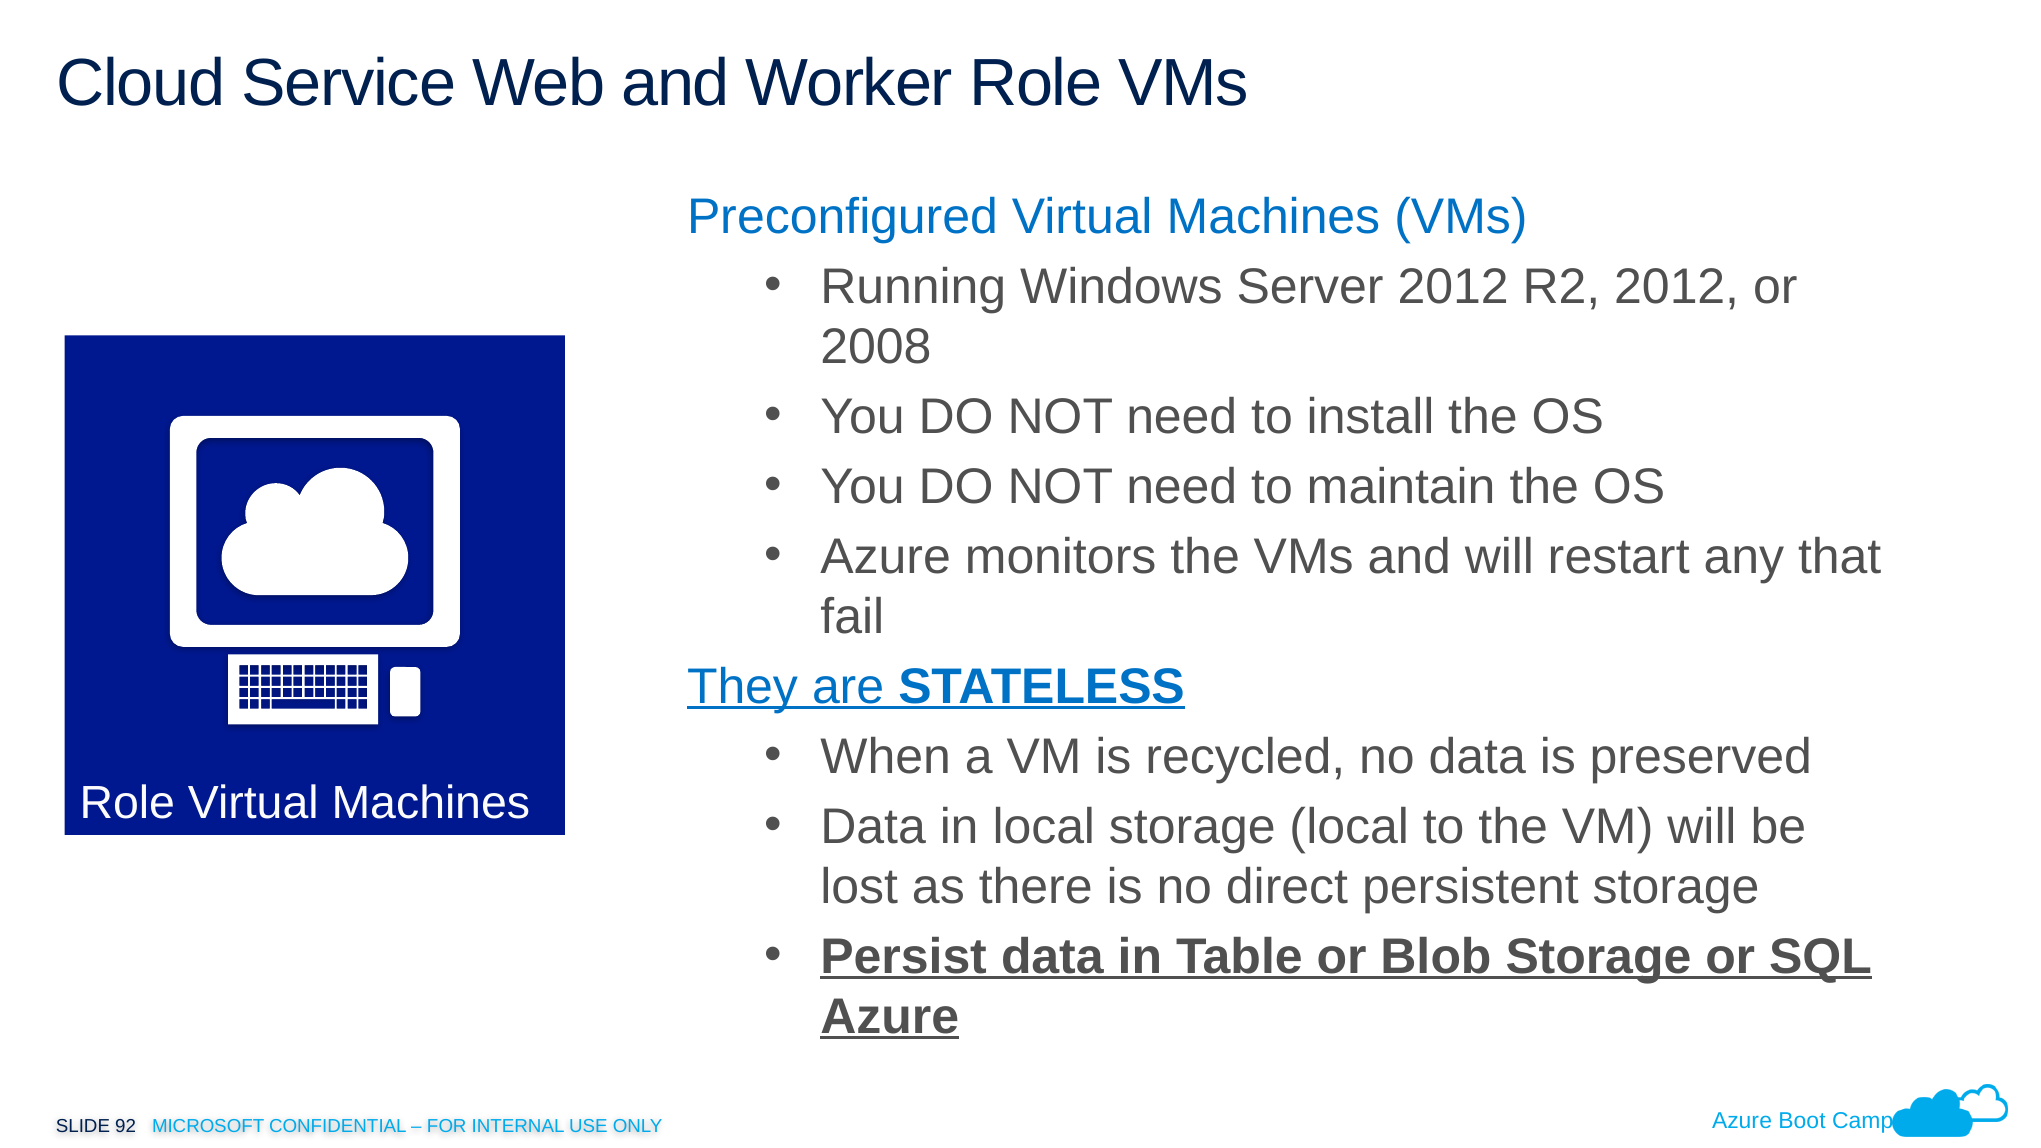

# Cloud Service Web and Worker Role VMs
Preconfigured Virtual Machines (VMs)
Running Windows Server 2012 R2, 2012, or 2008
You DO NOT need to install the OS
You DO NOT need to maintain the OS
Azure monitors the VMs and will restart any that fail
They are STATELESS
When a VM is recycled, no data is preserved
Data in local storage (local to the VM) will be lost as there is no direct persistent storage
Persist data in Table or Blob Storage or SQL Azure

Role Virtual Machines